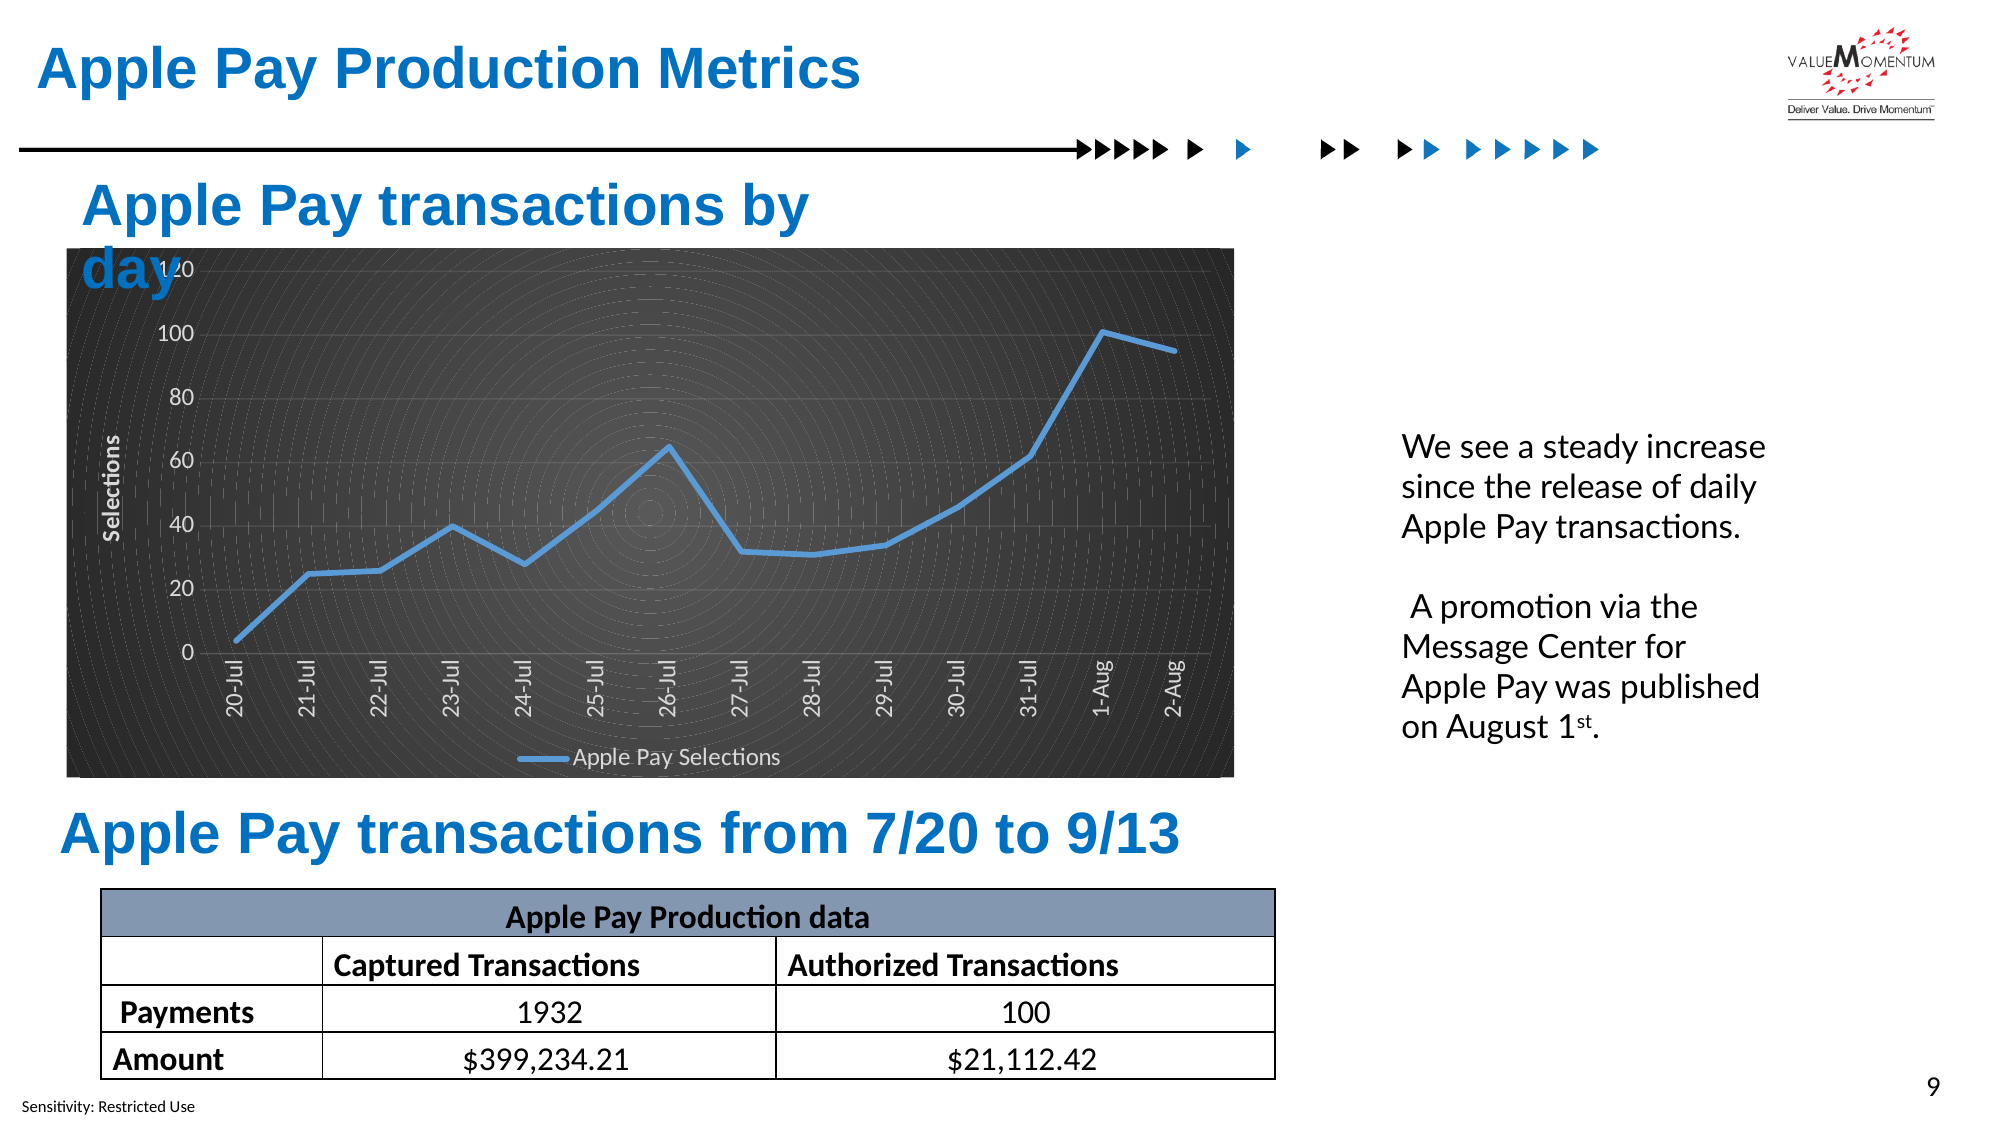

Apple Pay Production Metrics

Apple Pay transactions by day

### Chart

| Category | Apple Pay Selections |
|---|---|
| 43666 | 4.0 |
| 43667 | 25.0 |
| 43668 | 26.0 |
| 43669 | 40.0 |
| 43670 | 28.0 |
| 43671 | 45.0 |
| 43672 | 65.0 |
| 43673 | 32.0 |
| 43674 | 31.0 |
| 43675 | 34.0 |
| 43676 | 46.0 |
| 43677 | 62.0 |
| 43678 | 101.0 |
| 43679 | 95.0 |

We see a steady increase since the release of daily Apple Pay transactions.
 A promotion via the Message Center for Apple Pay was published on August 1st.
Apple Pay transactions from 7/20 to 9/13
| Apple Pay Production data |  |  |
| --- | --- | --- |
|  | Captured Transactions | Authorized Transactions |
| Payments | 1932 | 100 |
| Amount | $399,234.21 | $21,112.42 |